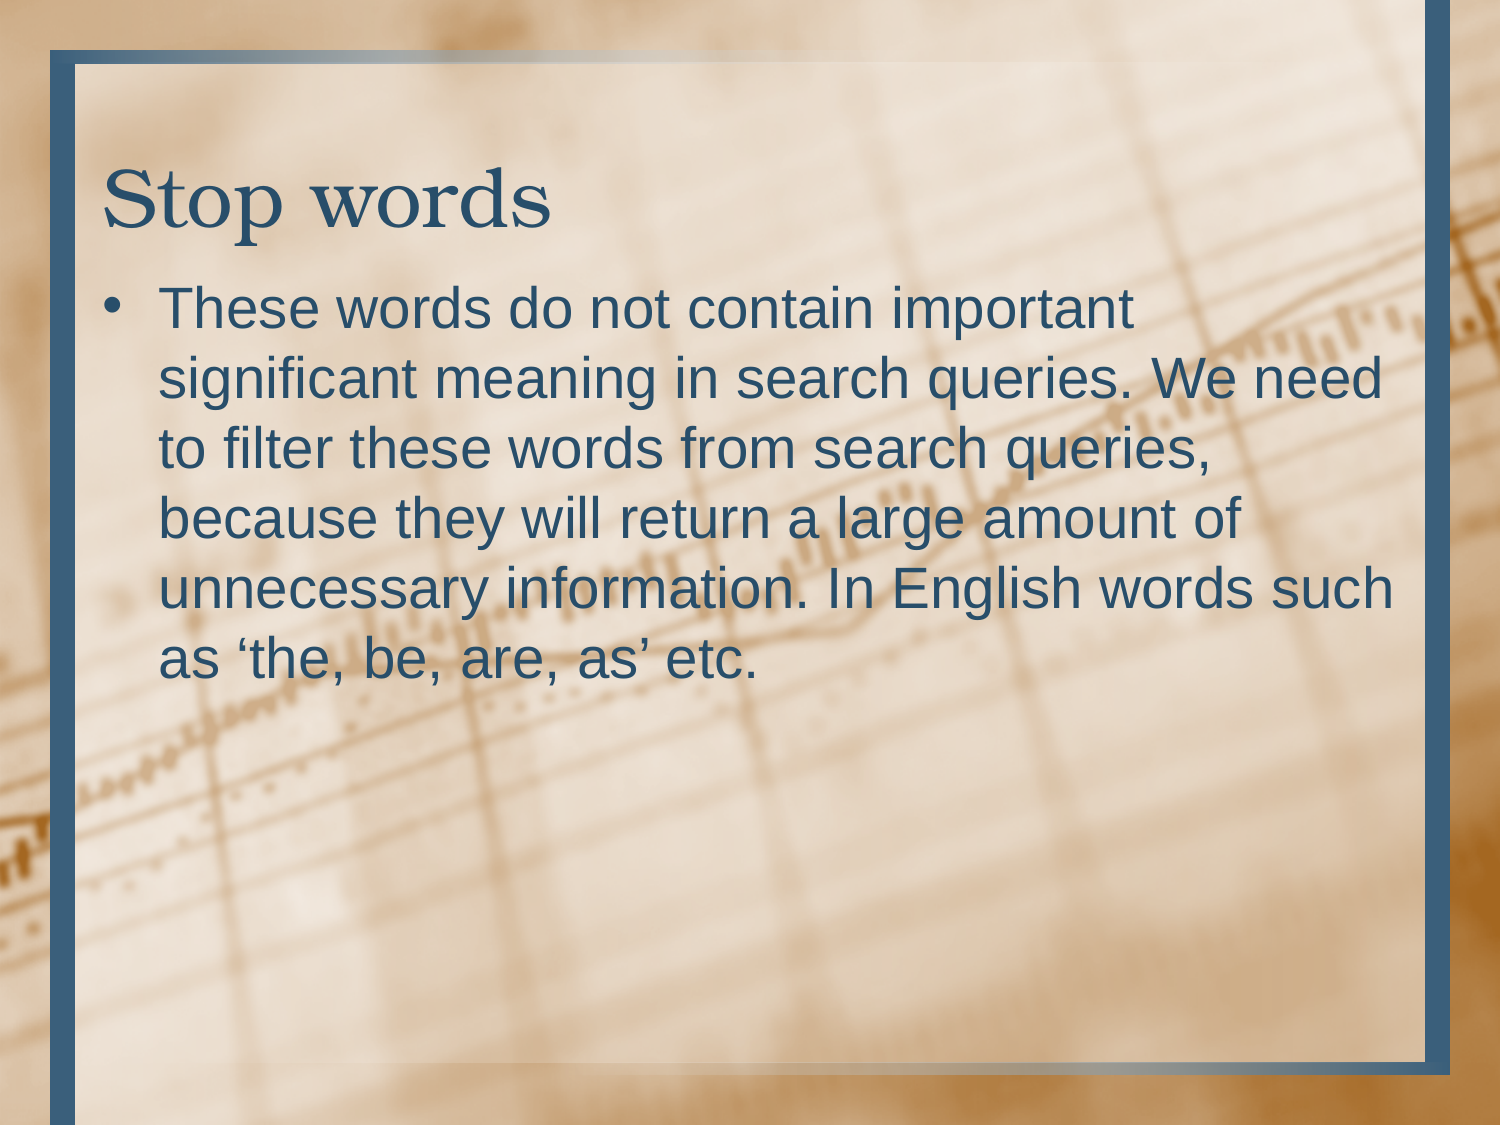

# Stop words
These words do not contain important significant meaning in search queries. We need to filter these words from search queries, because they will return a large amount of unnecessary information. In English words such as ‘the, be, are, as’ etc.